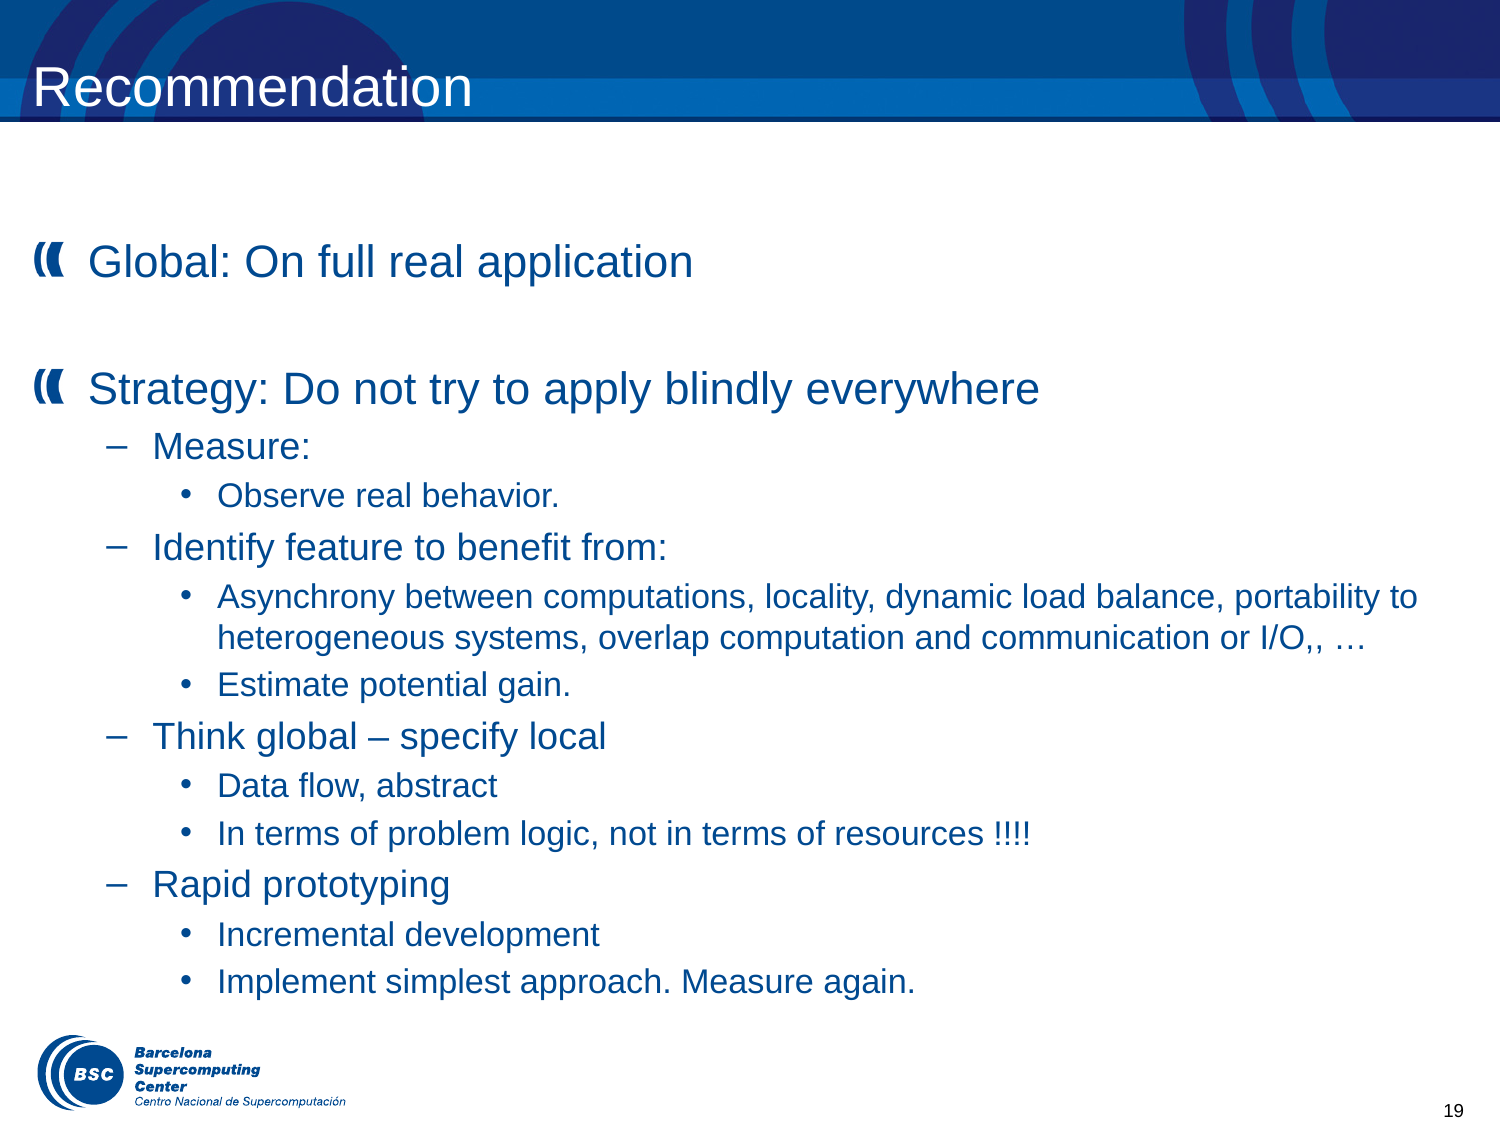

# Recommendation

Global: On full real application

Strategy: Do not try to apply blindly everywhere
Measure:
Observe real behavior.
Identify feature to benefit from:
Asynchrony between computations, locality, dynamic load balance, portability to heterogeneous systems, overlap computation and communication or I/O,, …
Estimate potential gain.
Think global – specify local
Data flow, abstract
In terms of problem logic, not in terms of resources !!!!
Rapid prototyping
Incremental development
Implement simplest approach. Measure again.